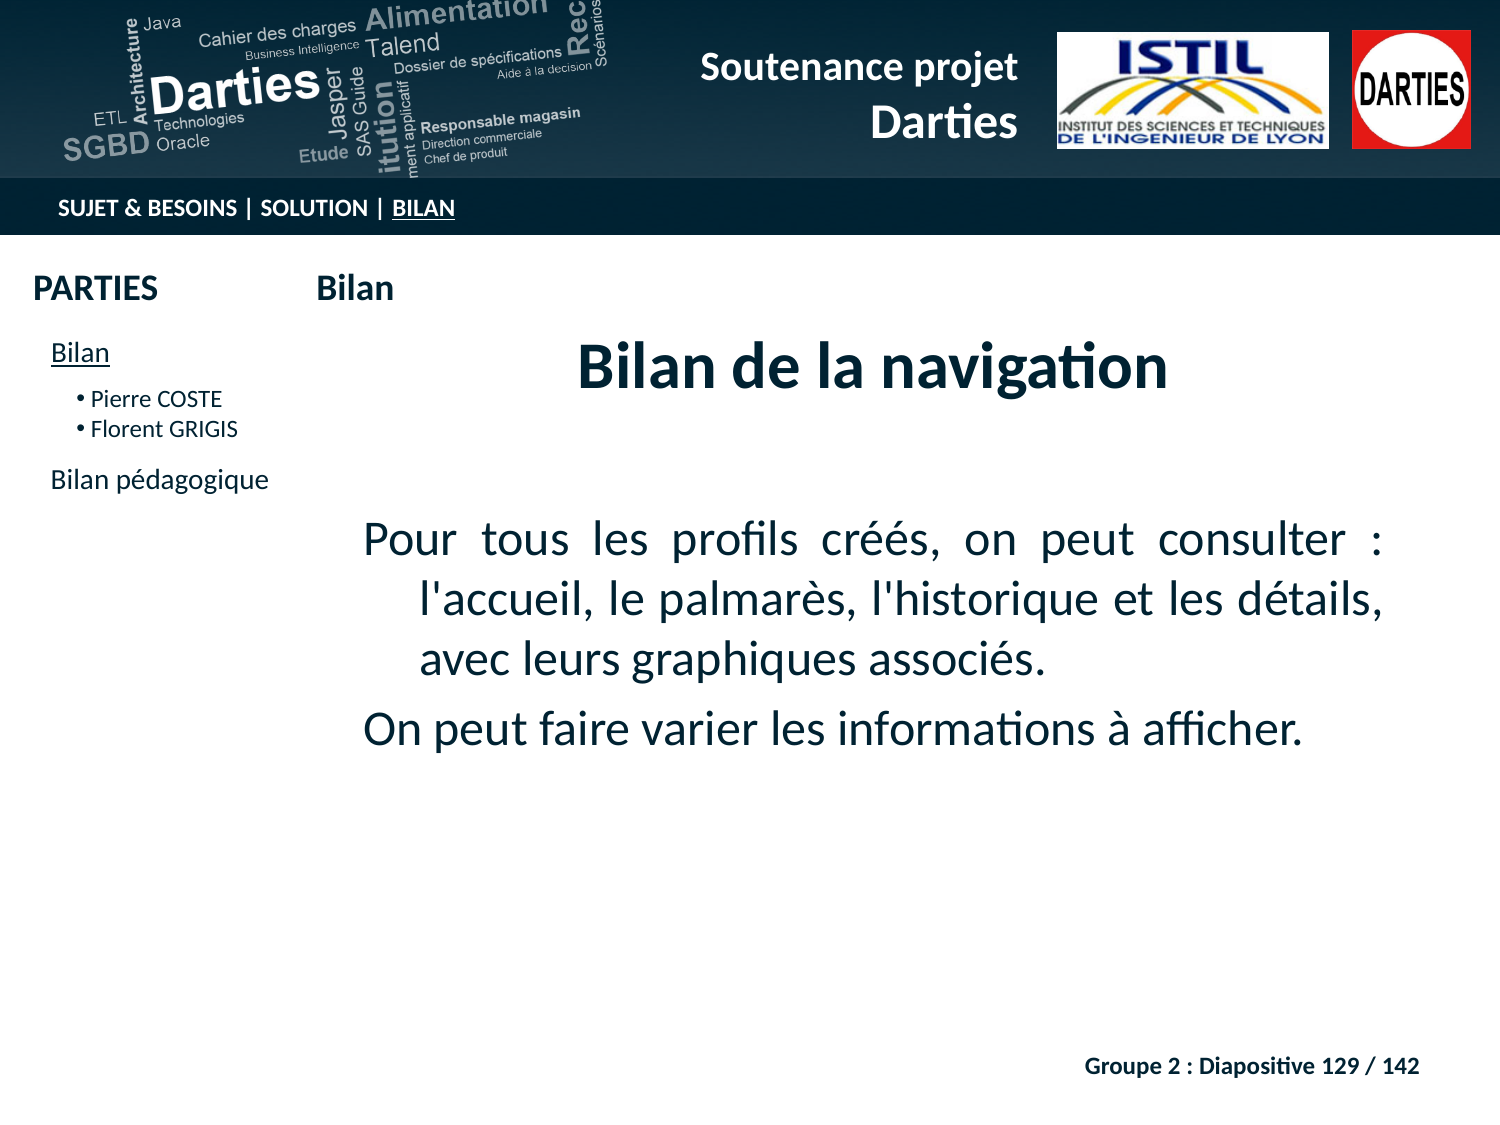

Bilan de la navigation

Pour tous les profils créés, on peut consulter : l'accueil, le palmarès, l'historique et les détails, avec leurs graphiques associés.
On peut faire varier les informations à afficher.